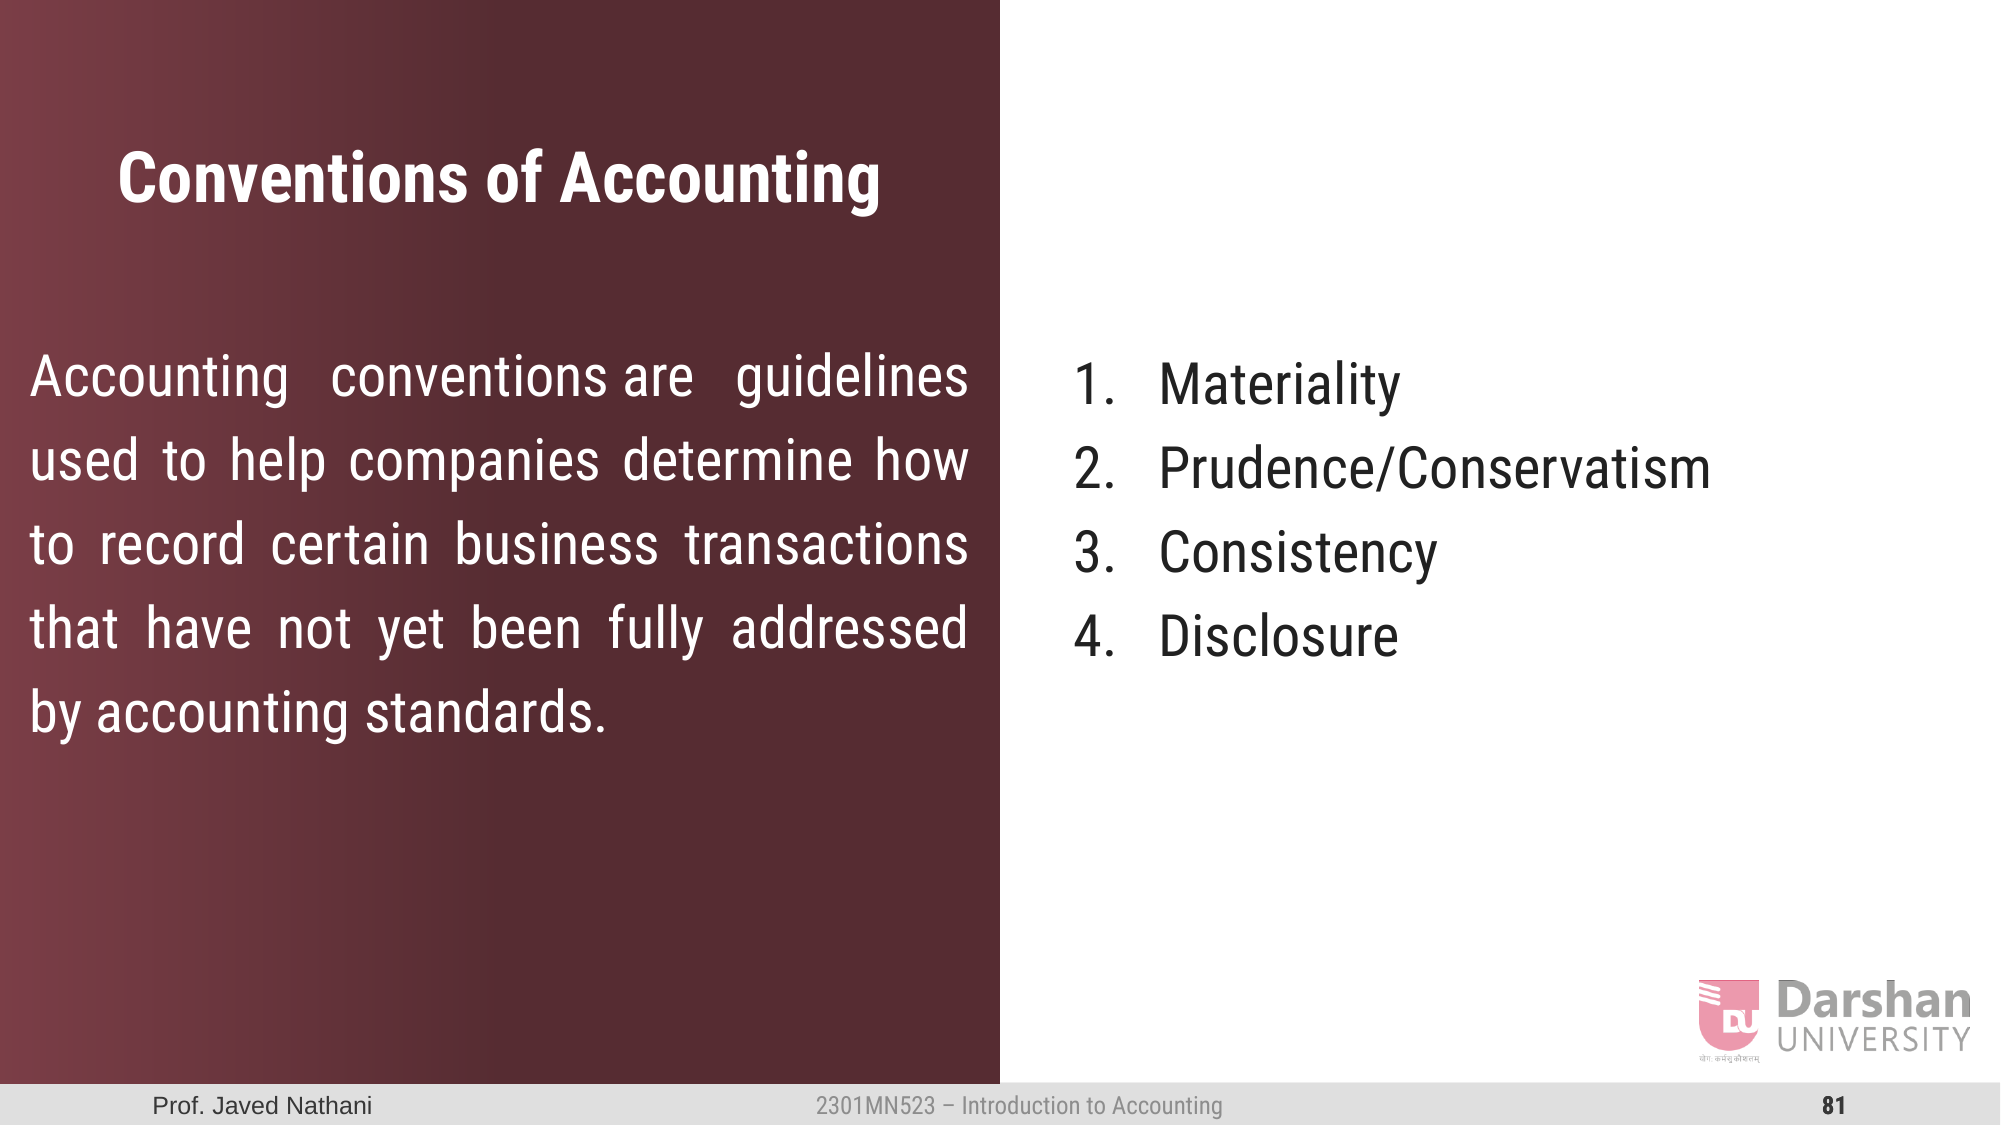

Conventions of Accounting

Accounting conventions are guidelines used to help companies determine how to record certain business transactions that have not yet been fully addressed by accounting standards.

Materiality
Prudence/Conservatism
Consistency
Disclosure
81